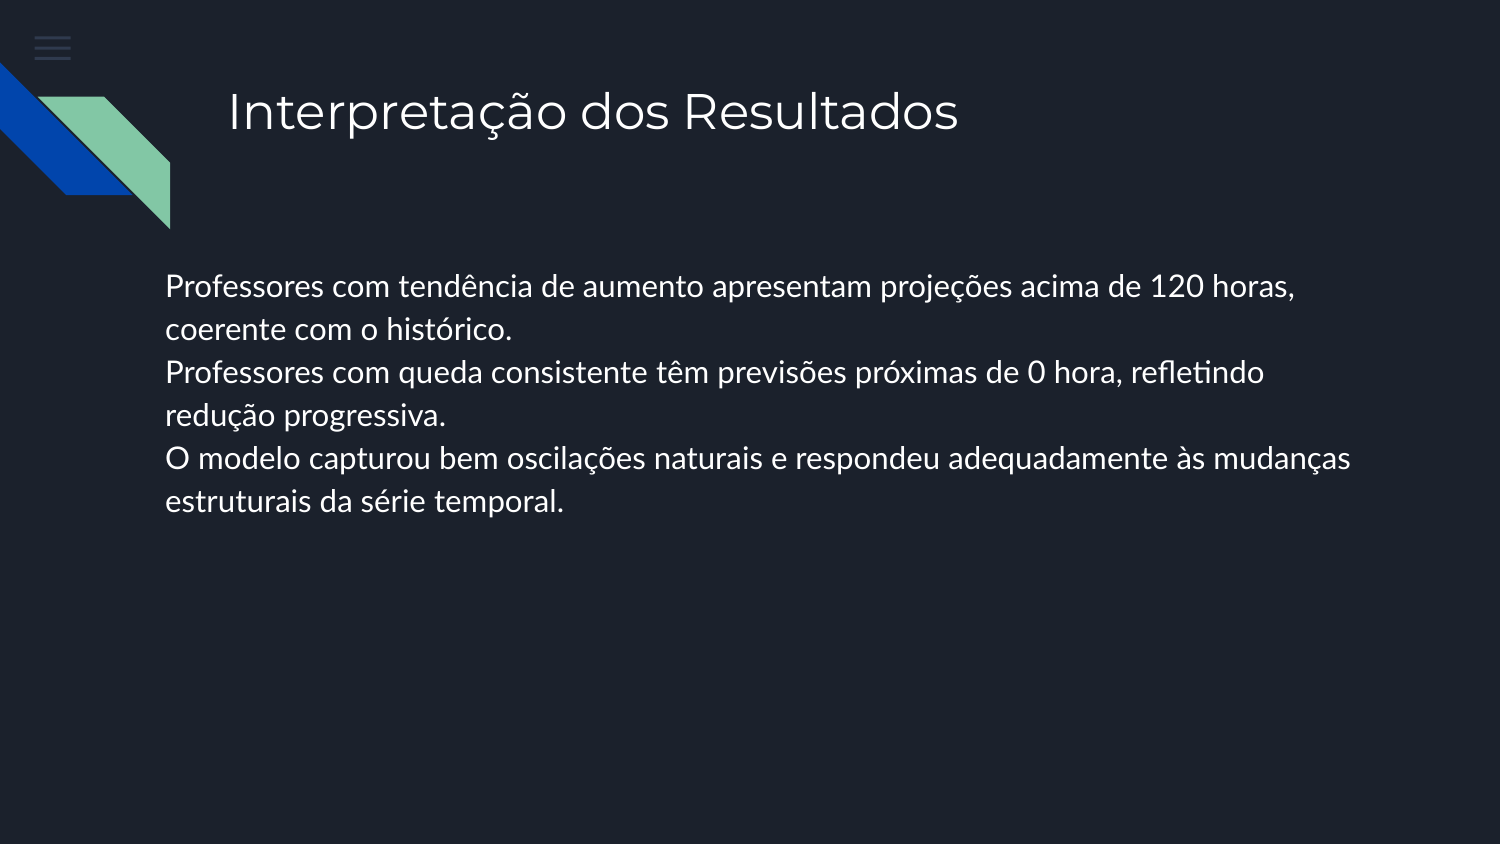

# Interpretação dos Resultados
Professores com tendência de aumento apresentam projeções acima de 120 horas, coerente com o histórico.
Professores com queda consistente têm previsões próximas de 0 hora, refletindo redução progressiva.
O modelo capturou bem oscilações naturais e respondeu adequadamente às mudanças estruturais da série temporal.